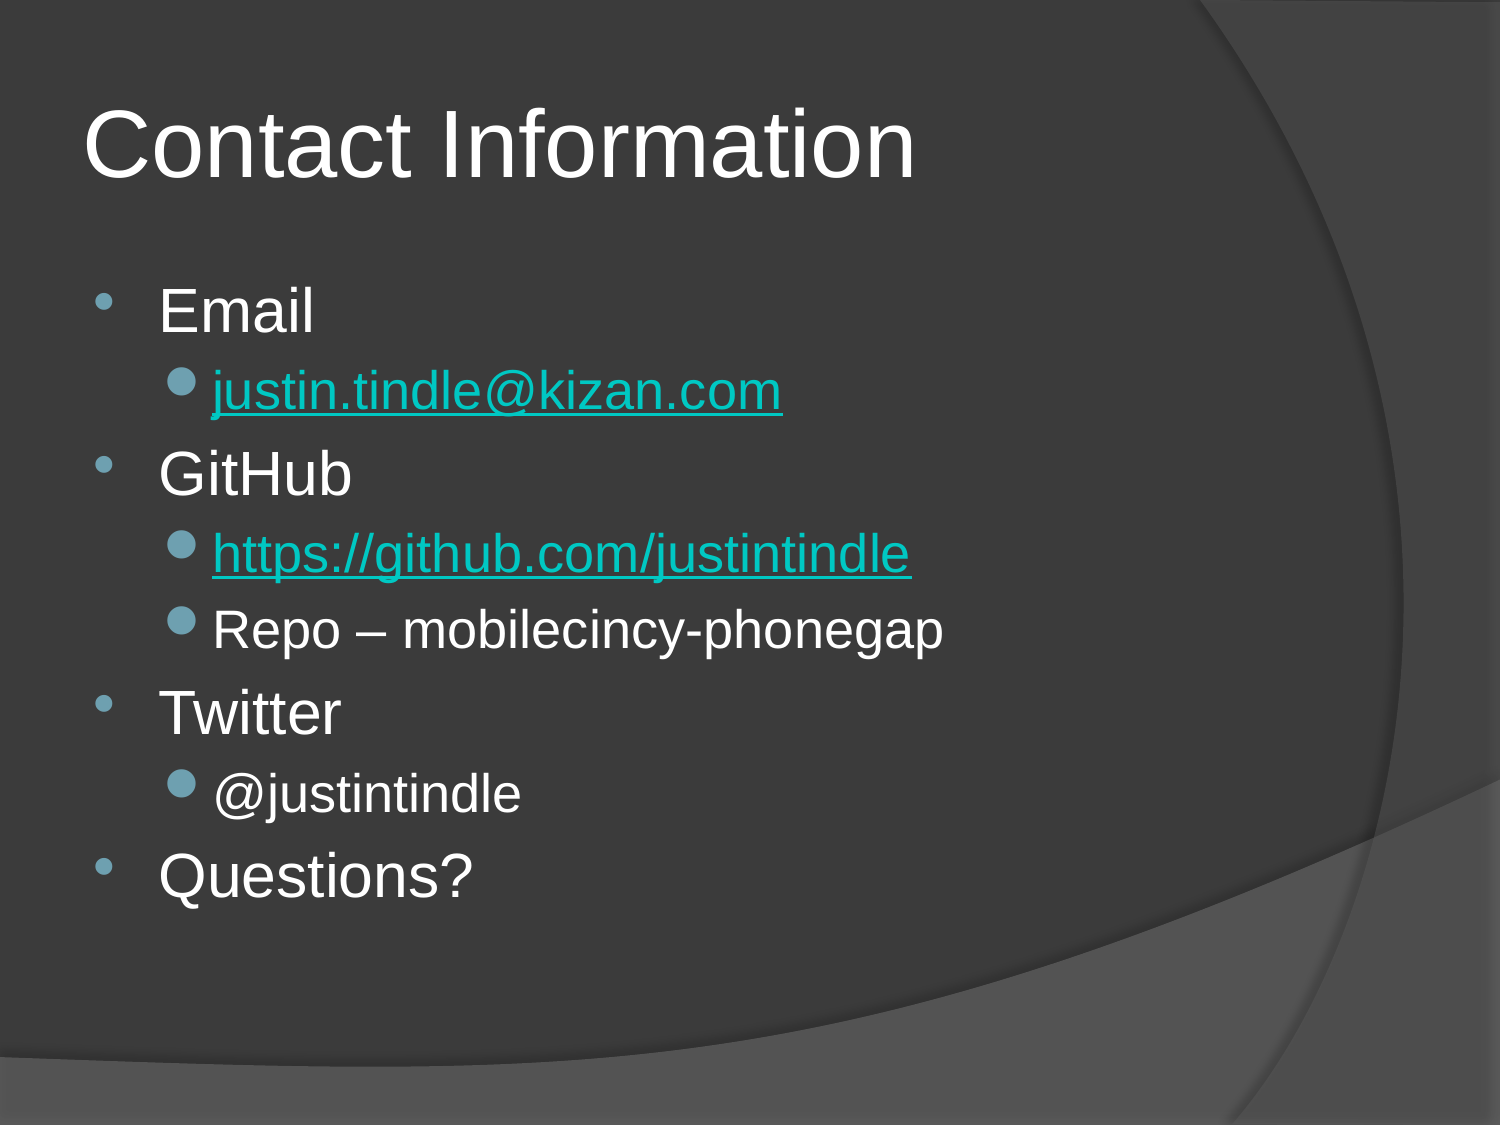

# Contact Information
Email
justin.tindle@kizan.com
GitHub
https://github.com/justintindle
Repo – mobilecincy-phonegap
Twitter
@justintindle
Questions?